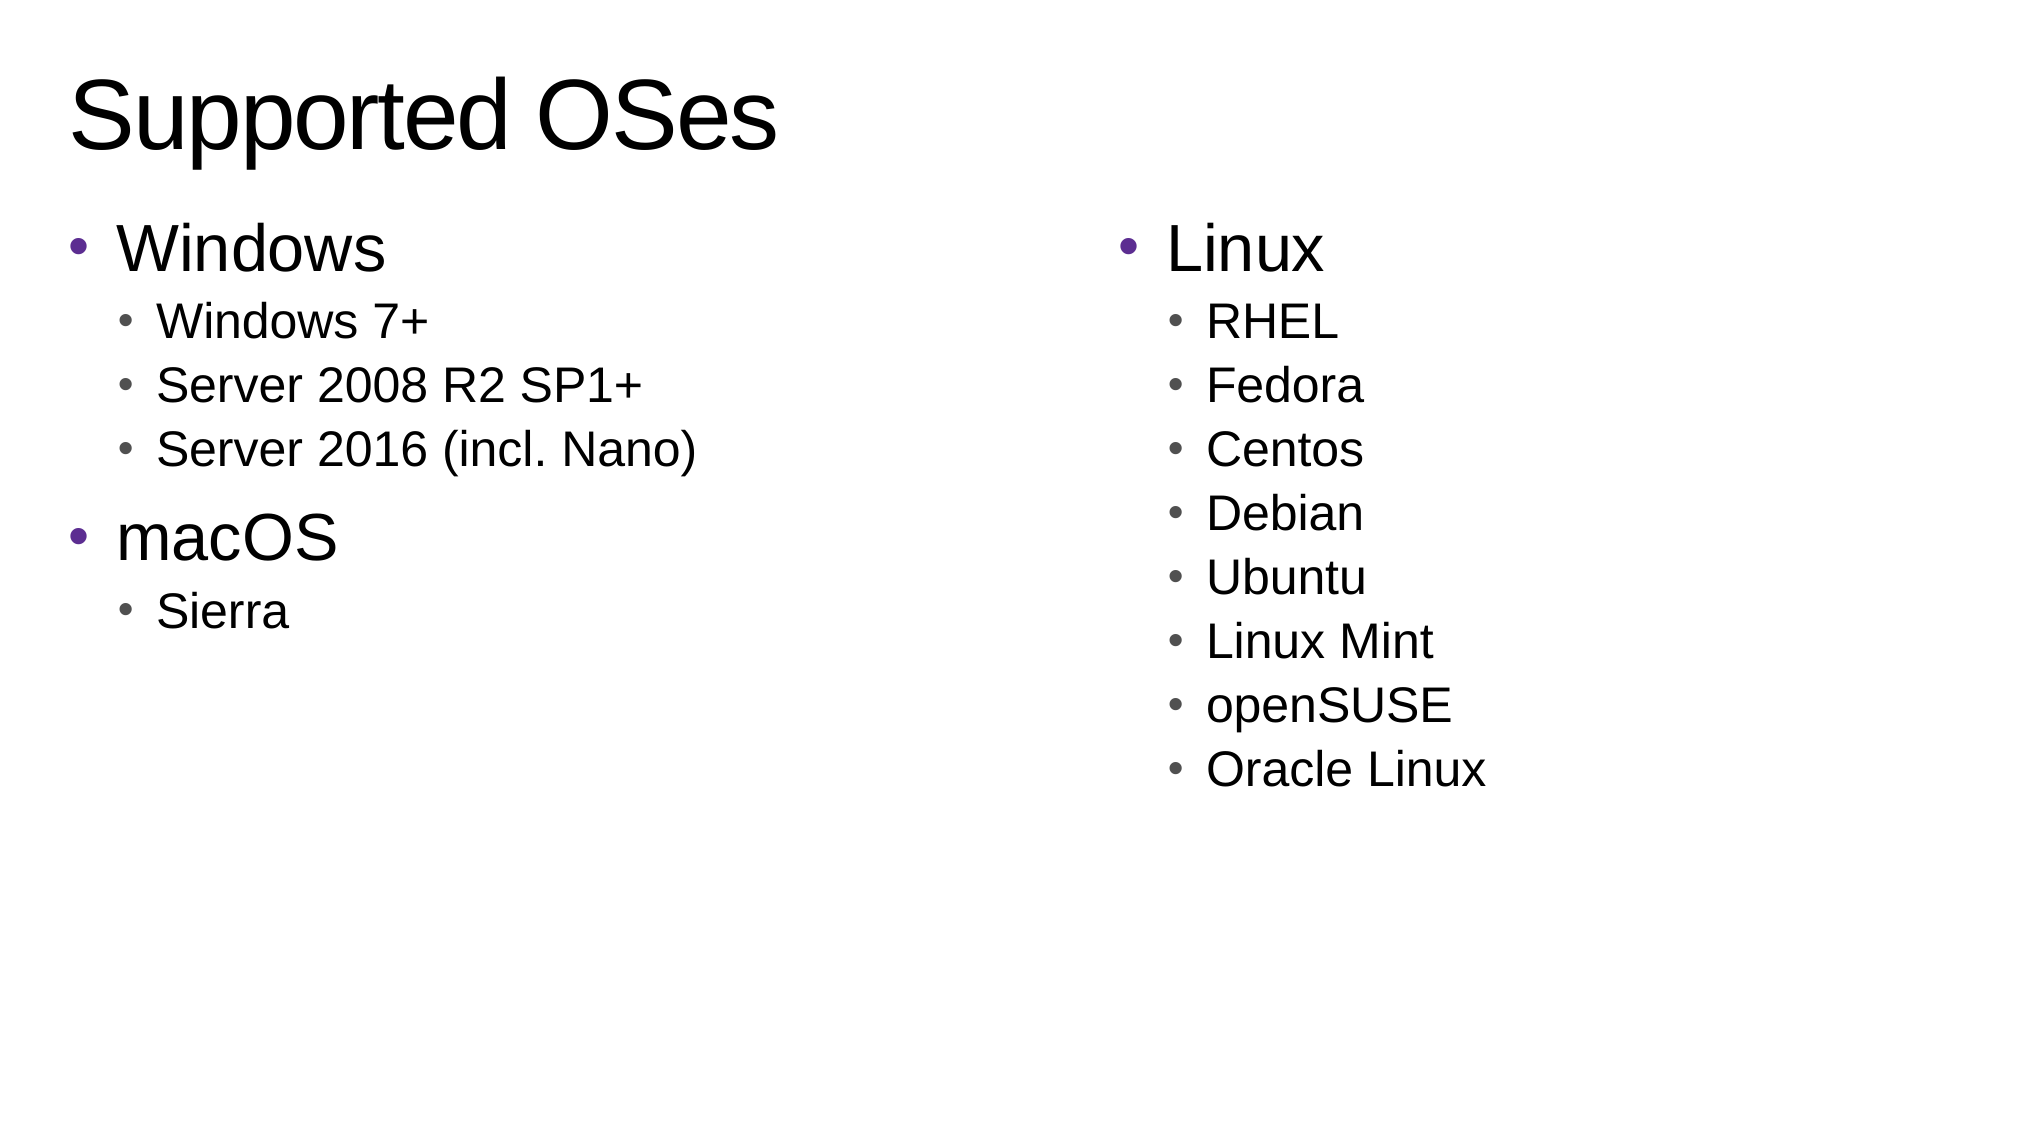

# Supported OSes
Windows
Windows 7+
Server 2008 R2 SP1+
Server 2016 (incl. Nano)
macOS
Sierra

Linux
RHEL
Fedora
Centos
Debian
Ubuntu
Linux Mint
openSUSE
Oracle Linux